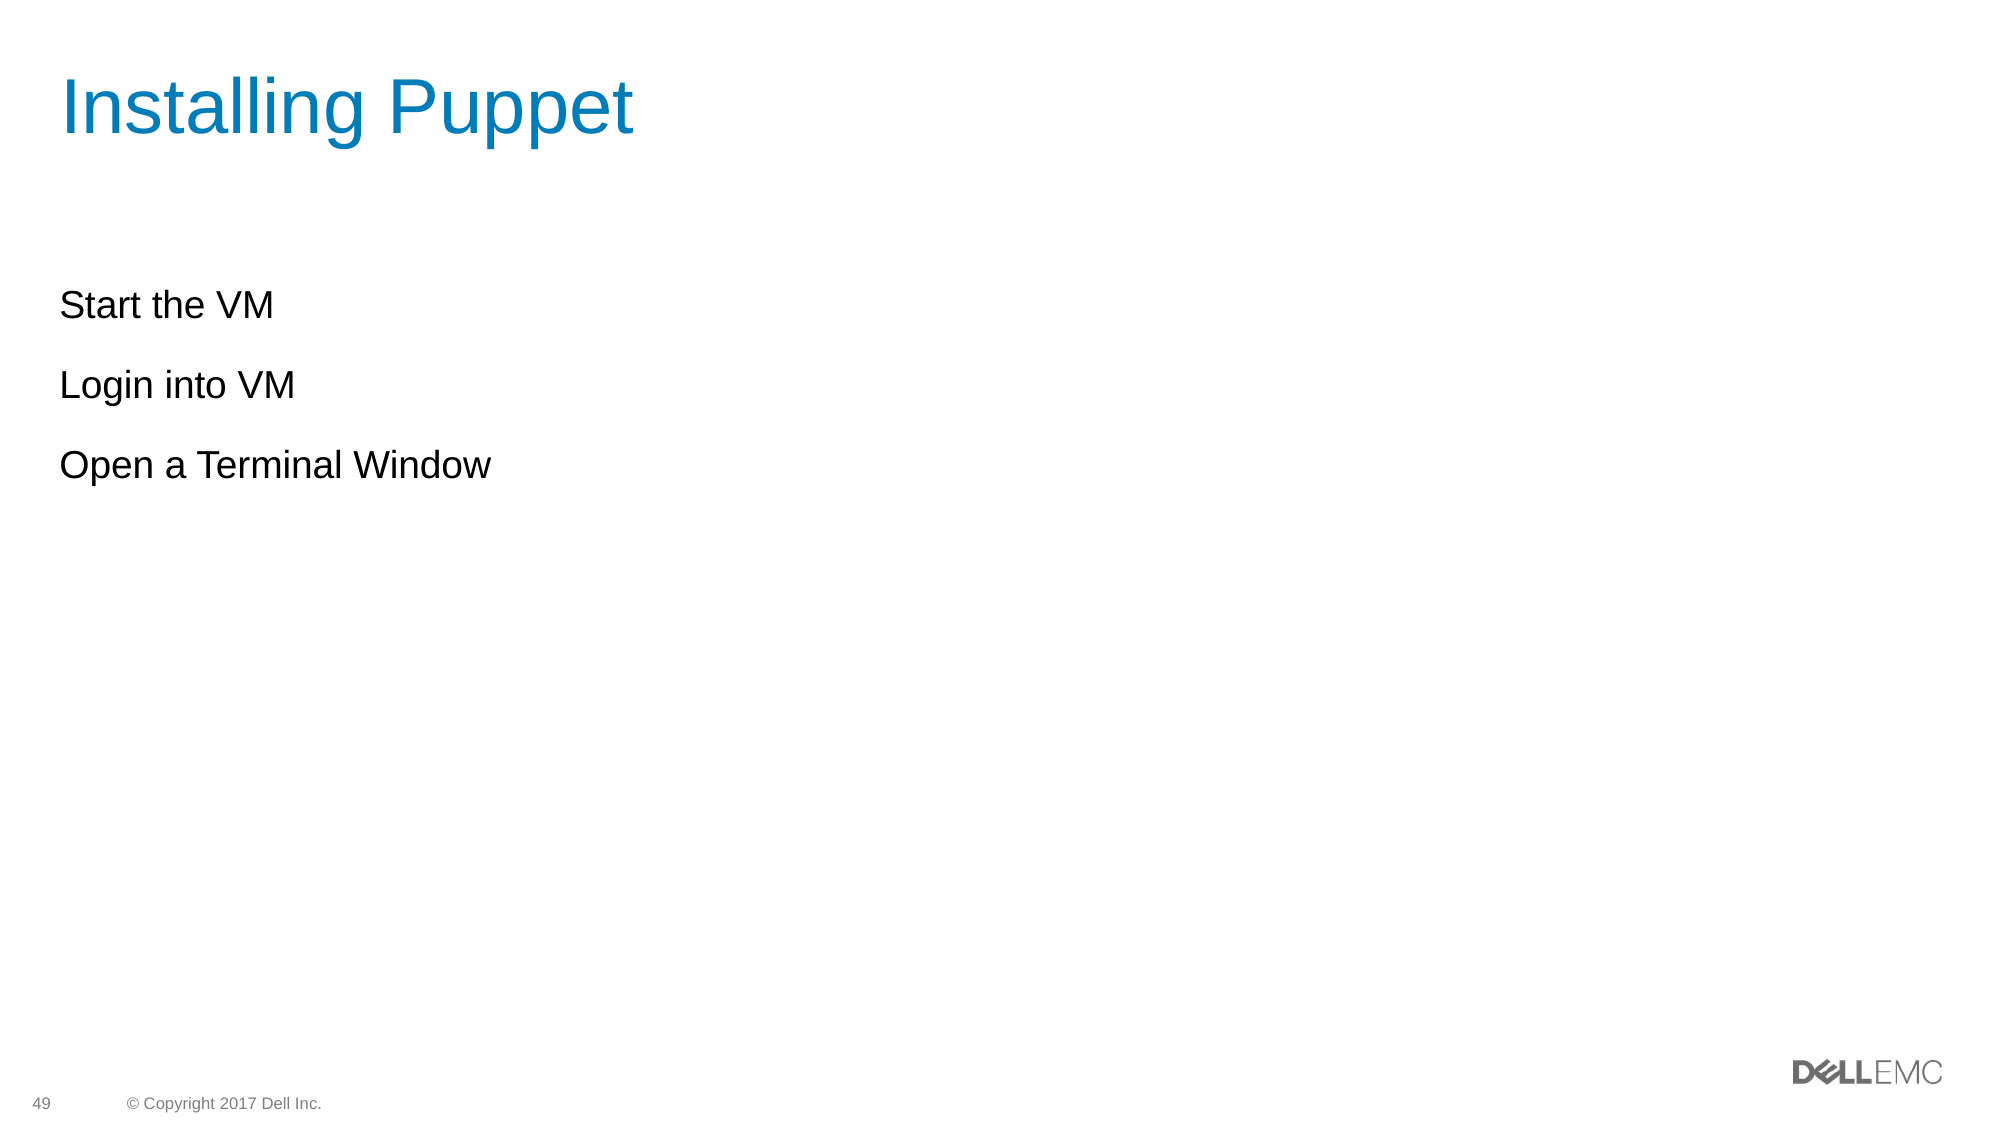

# Installing Puppet
Start the VM
Login into VM
Open a Terminal Window